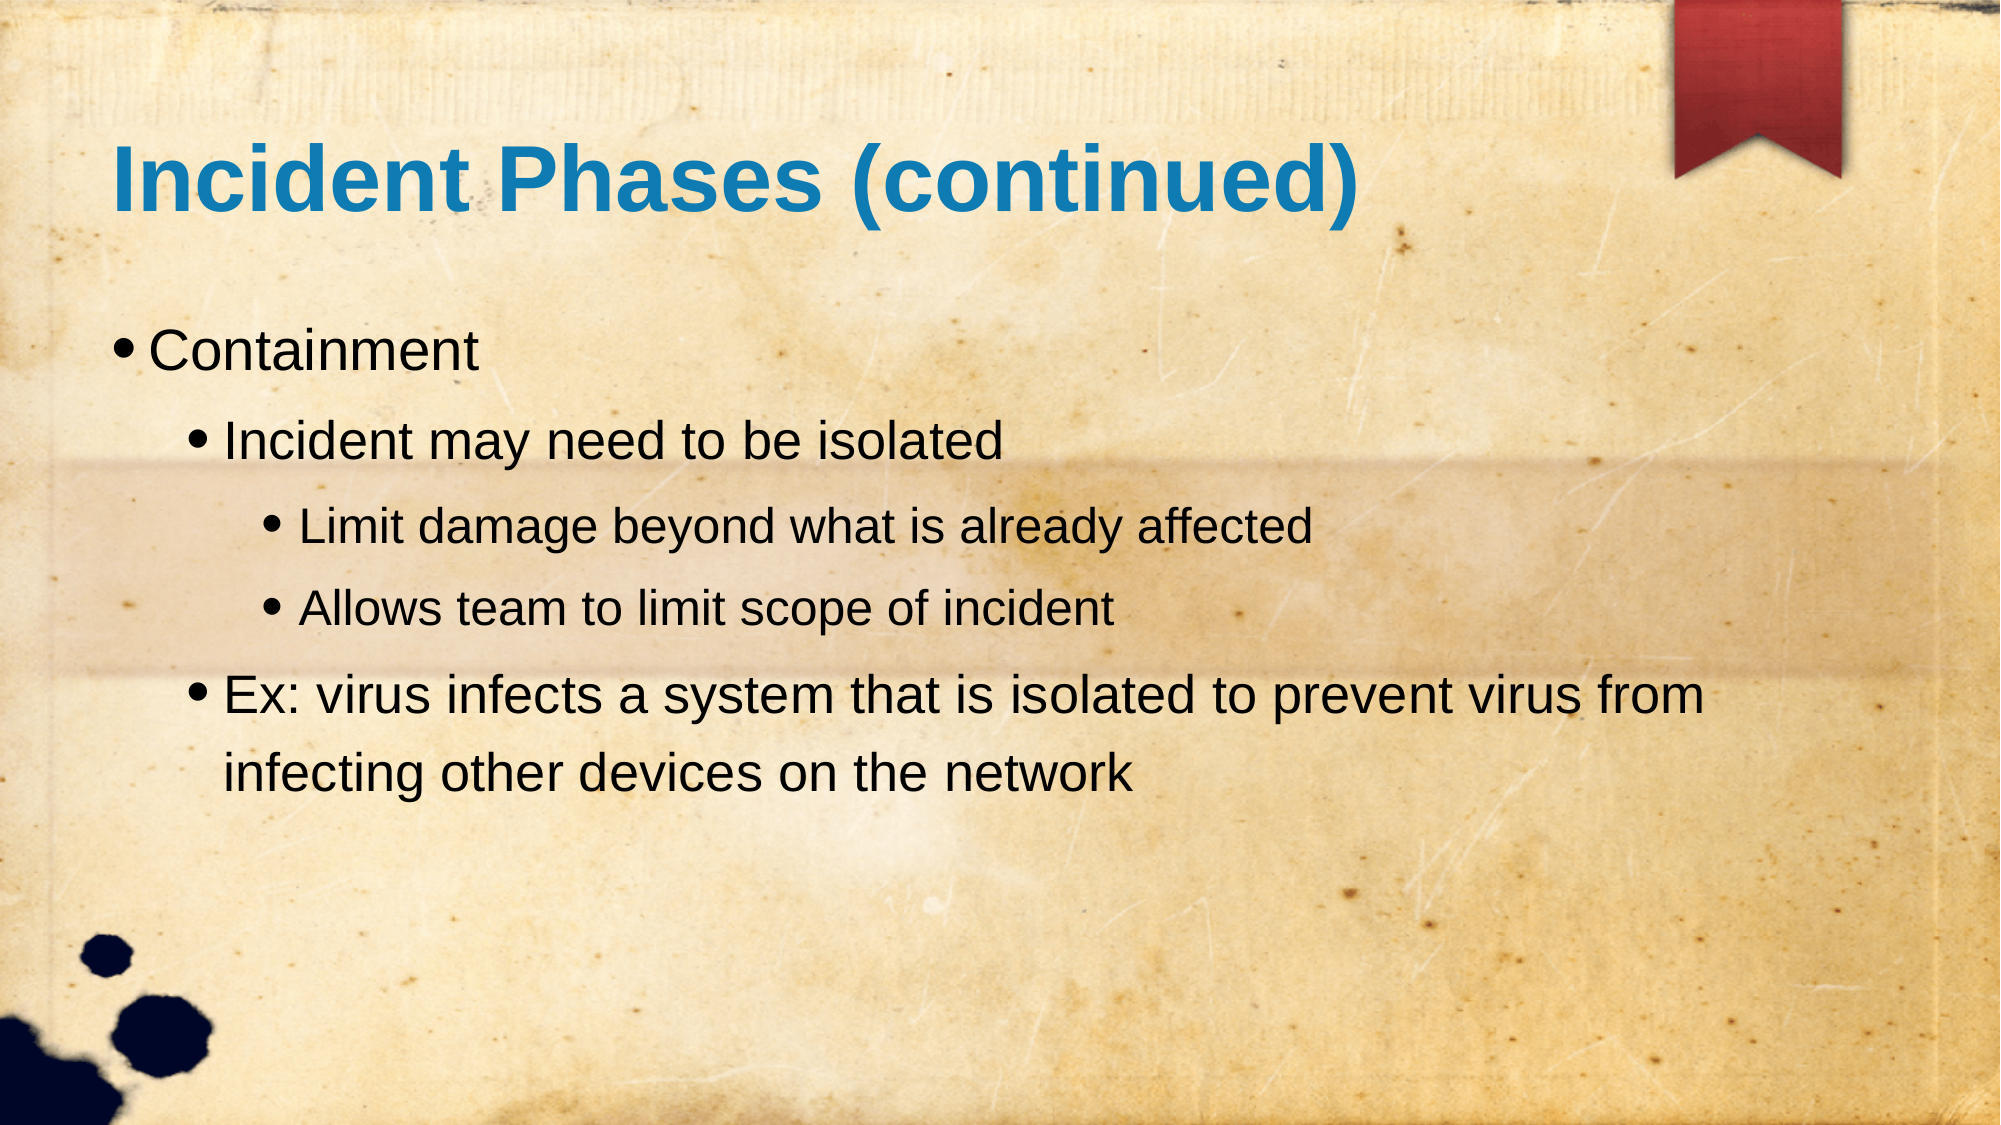

Incident Phases (continued)
Containment
Incident may need to be isolated
Limit damage beyond what is already affected
Allows team to limit scope of incident
Ex: virus infects a system that is isolated to prevent virus from infecting other devices on the network